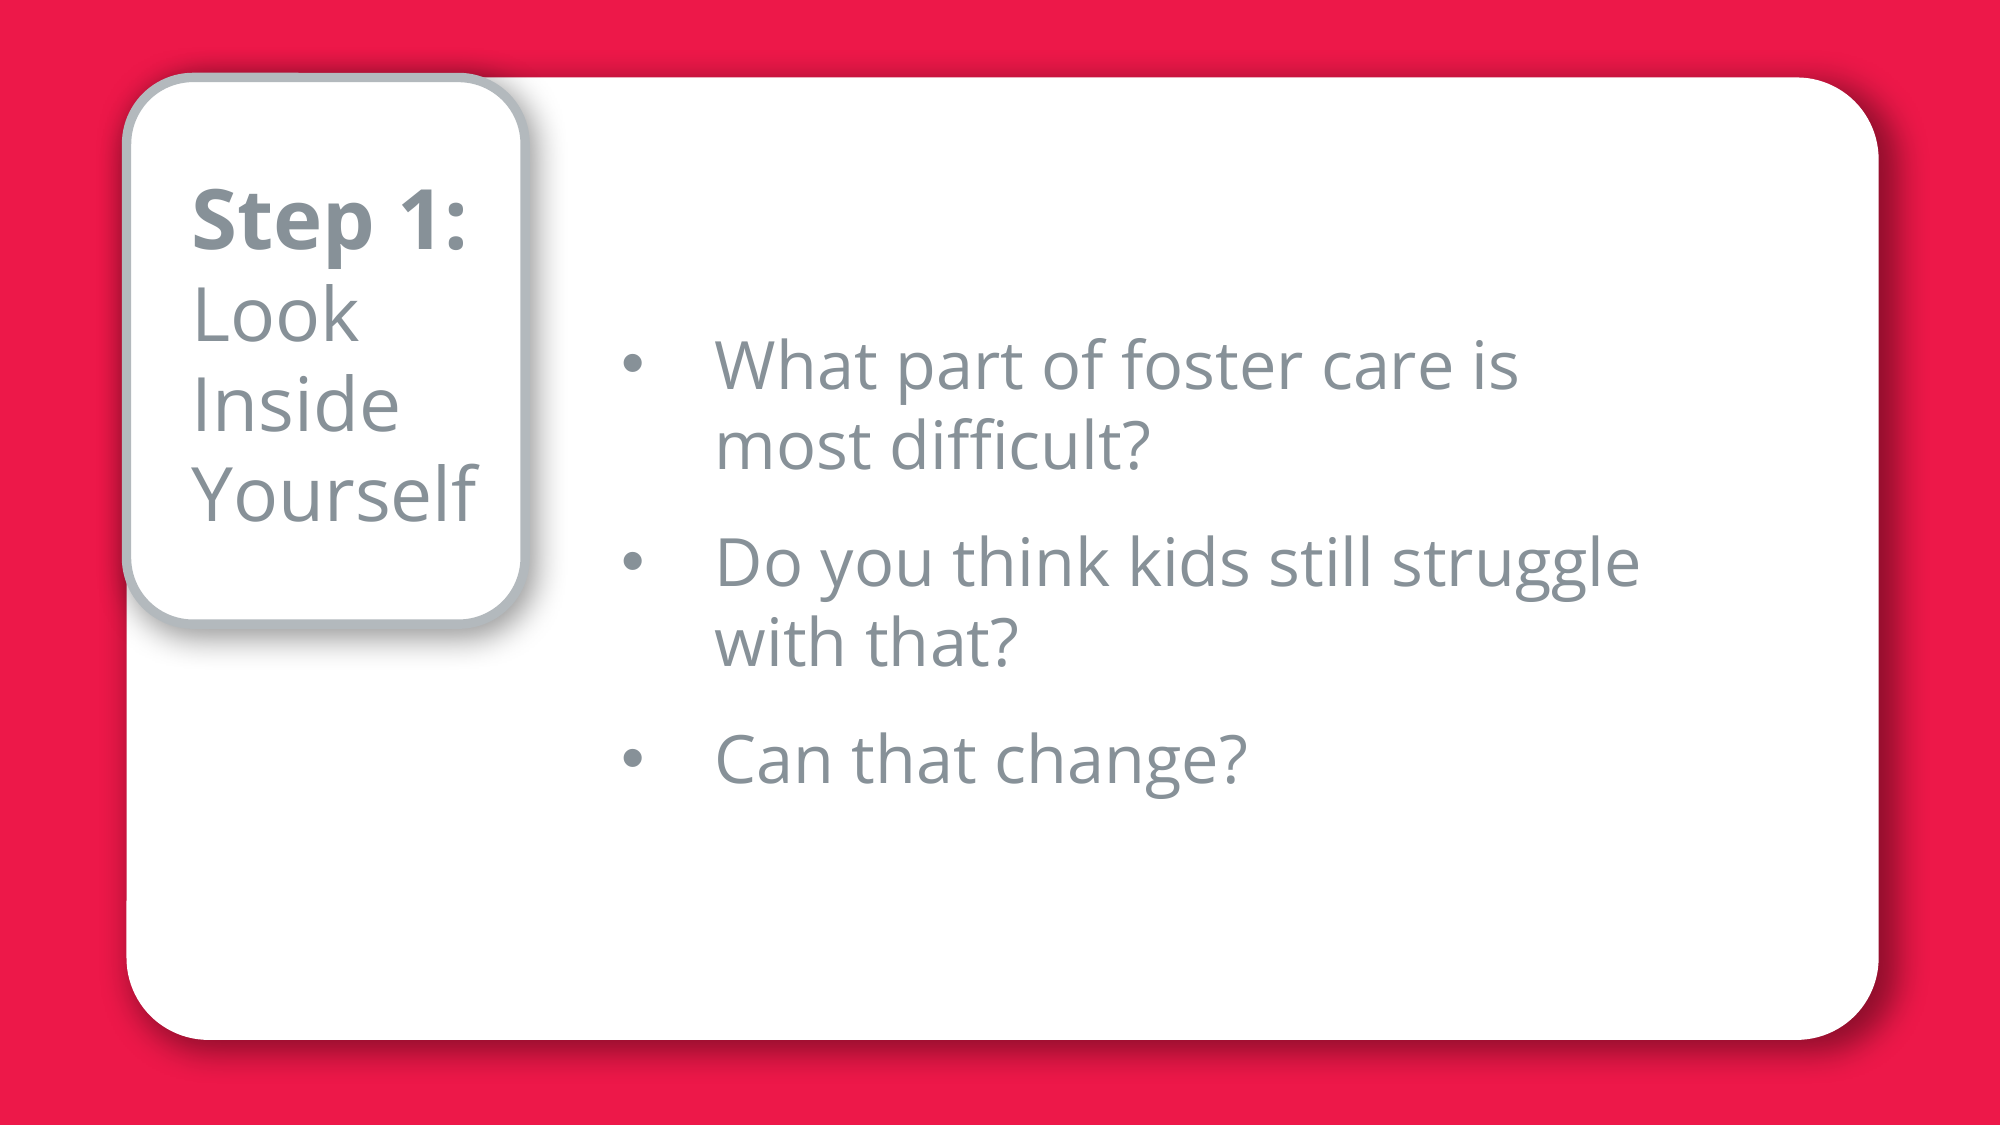

Step 1: Look Inside Yourself
What part of foster care is most difficult?
Do you think kids still struggle with that?
Can that change?